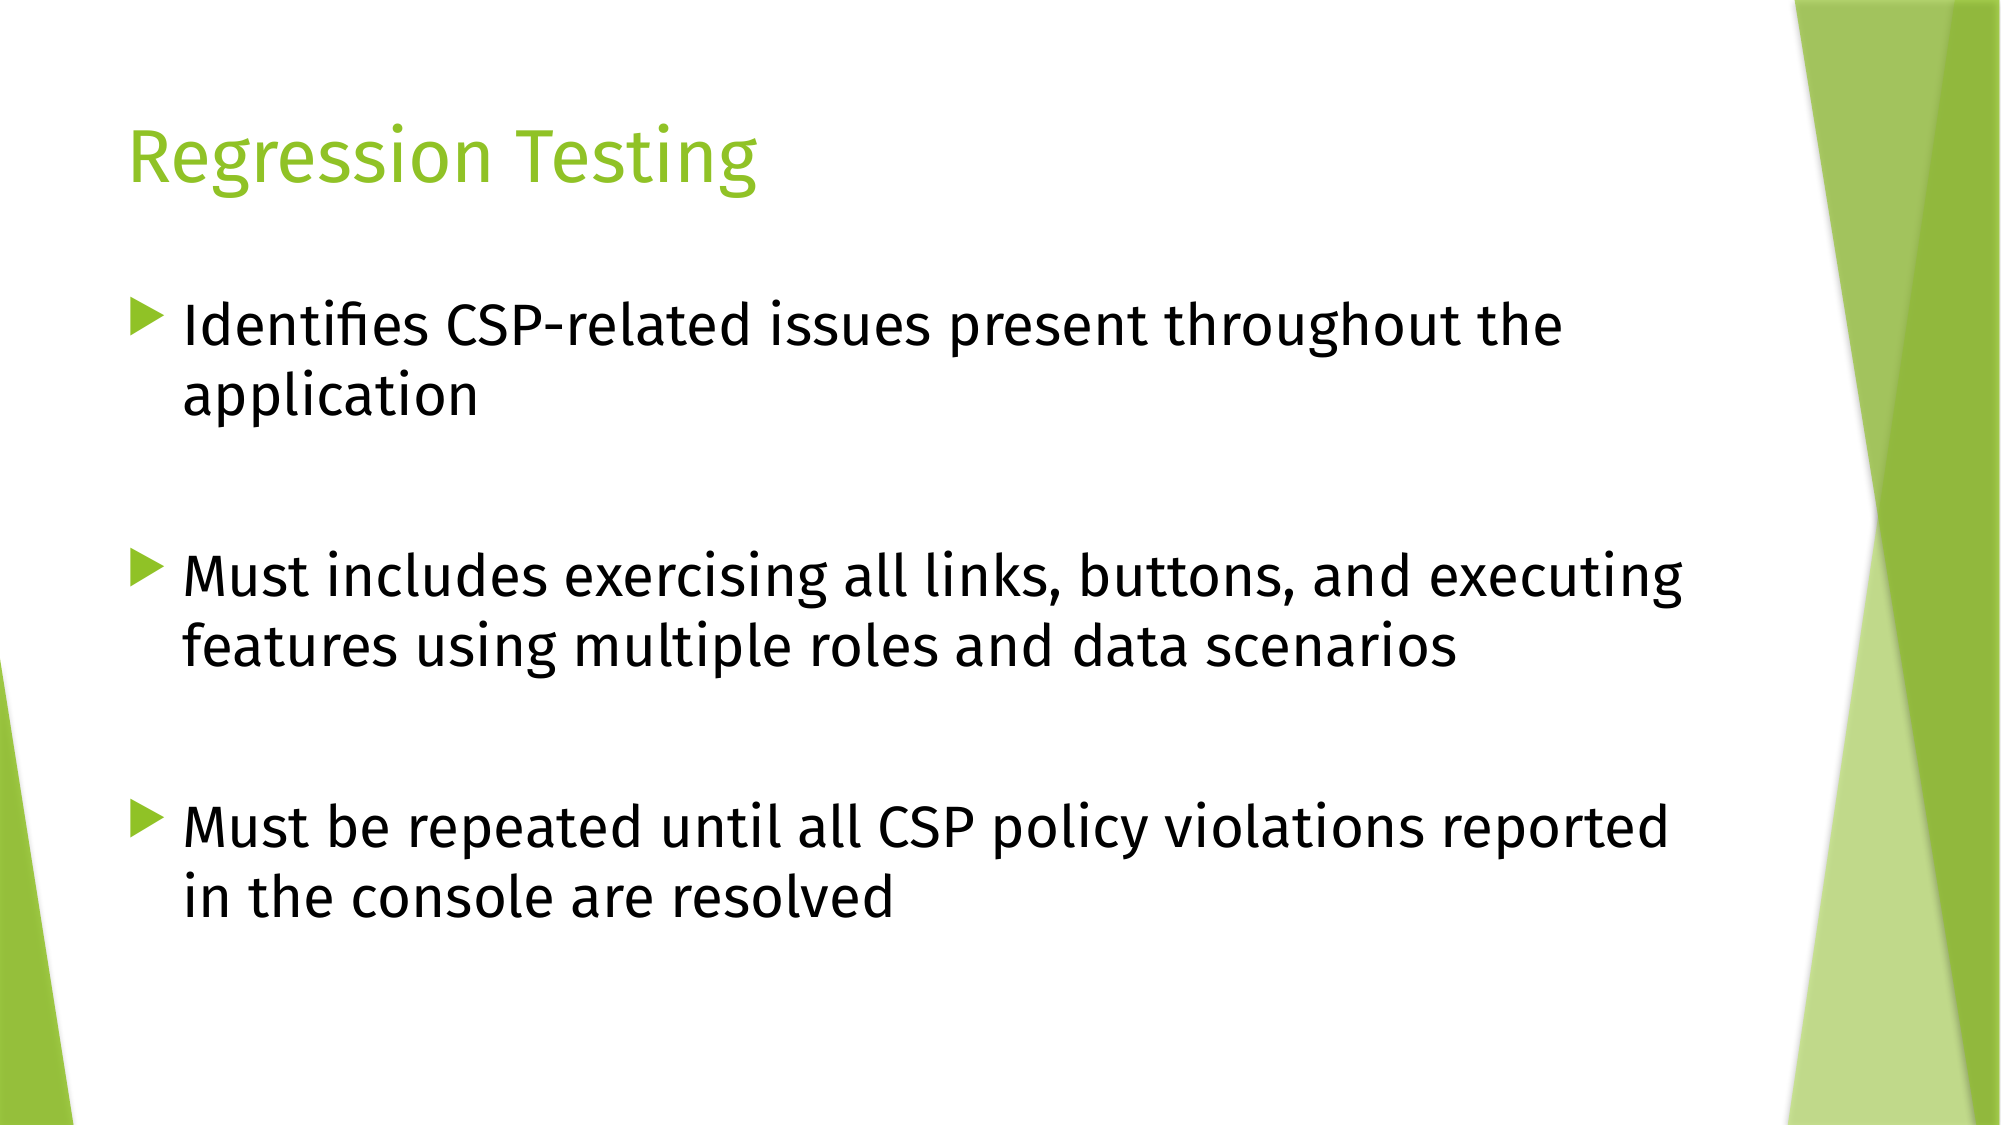

# Regression Testing
Identifies CSP-related issues present throughout the application

Must includes exercising all links, buttons, and executing features using multiple roles and data scenarios

Must be repeated until all CSP policy violations reported in the console are resolved